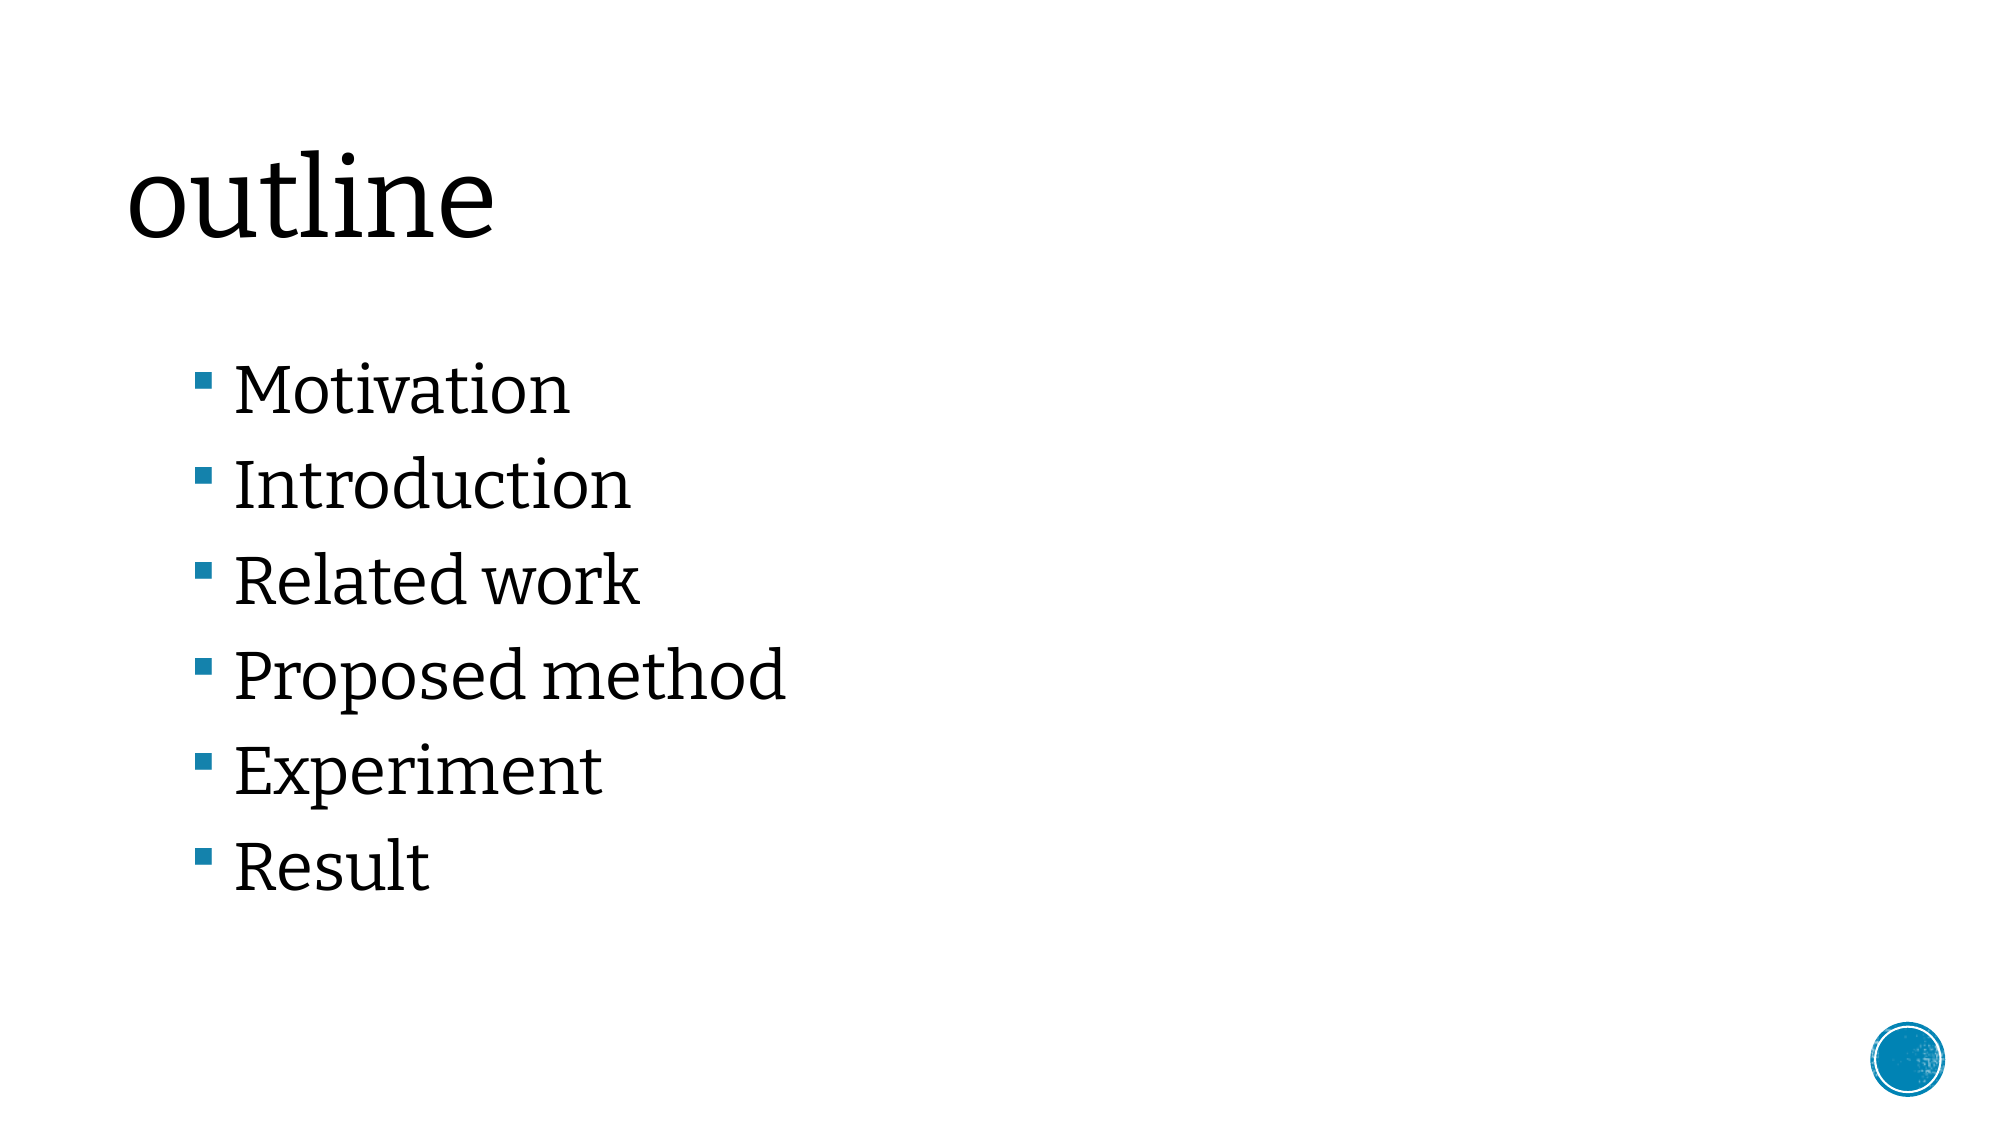

outline
 Motivation
 Introduction
 Related work
 Proposed method
 Experiment
 Result